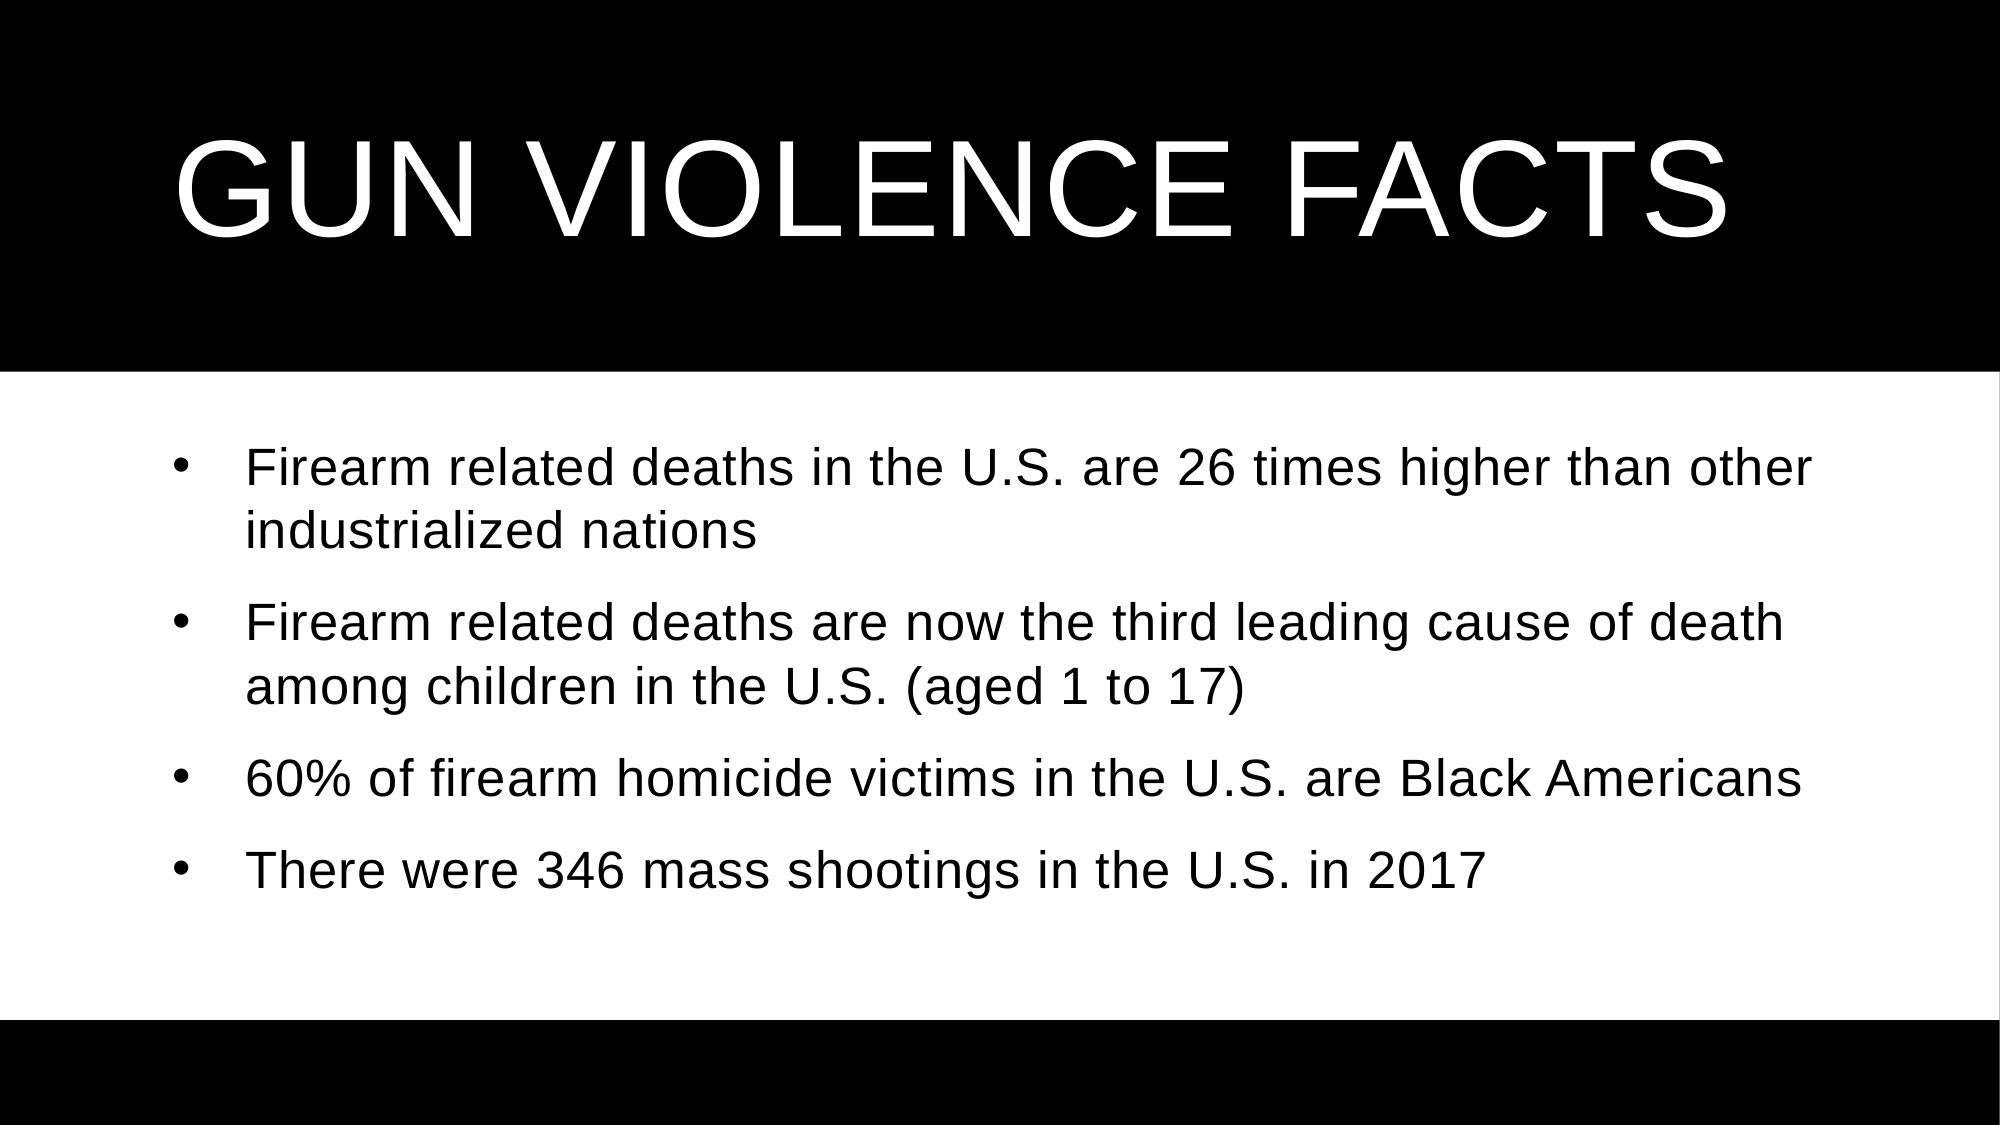

# Gun Violence Facts

Firearm related deaths in the U.S. are 26 times higher than other industrialized nations
Firearm related deaths are now the third leading cause of death among children in the U.S. (aged 1 to 17)
60% of firearm homicide victims in the U.S. are Black Americans
There were 346 mass shootings in the U.S. in 2017